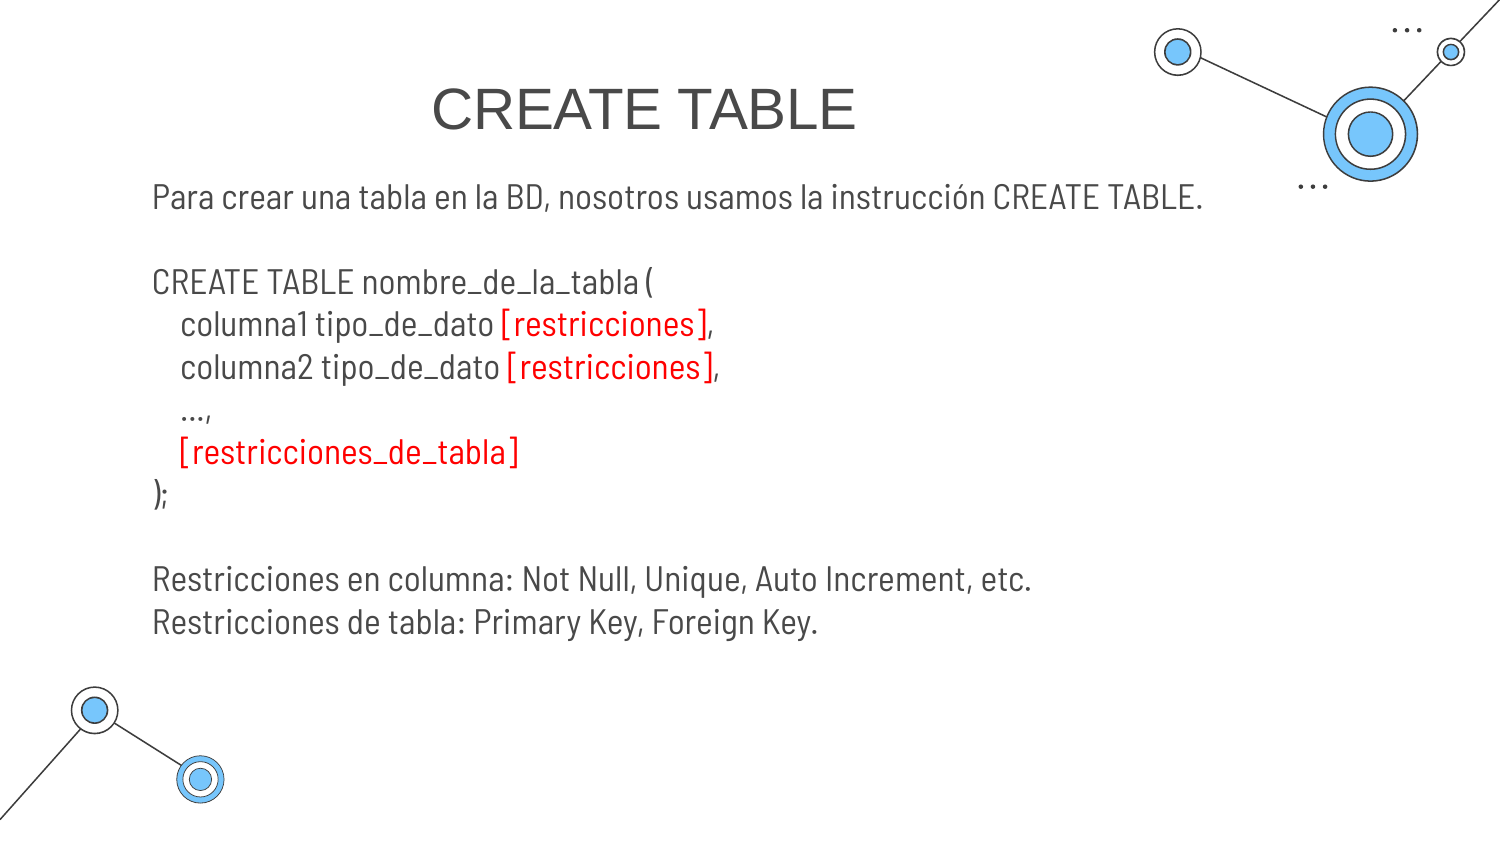

# CREATE TABLE
Para crear una tabla en la BD, nosotros usamos la instrucción CREATE TABLE.

CREATE TABLE nombre_de_la_tabla (
    columna1 tipo_de_dato [restricciones],
    columna2 tipo_de_dato [restricciones],
    ...,
    [restricciones_de_tabla]
);

Restricciones en columna: Not Null, Unique, Auto Increment, etc.
Restricciones de tabla: Primary Key, Foreign Key.